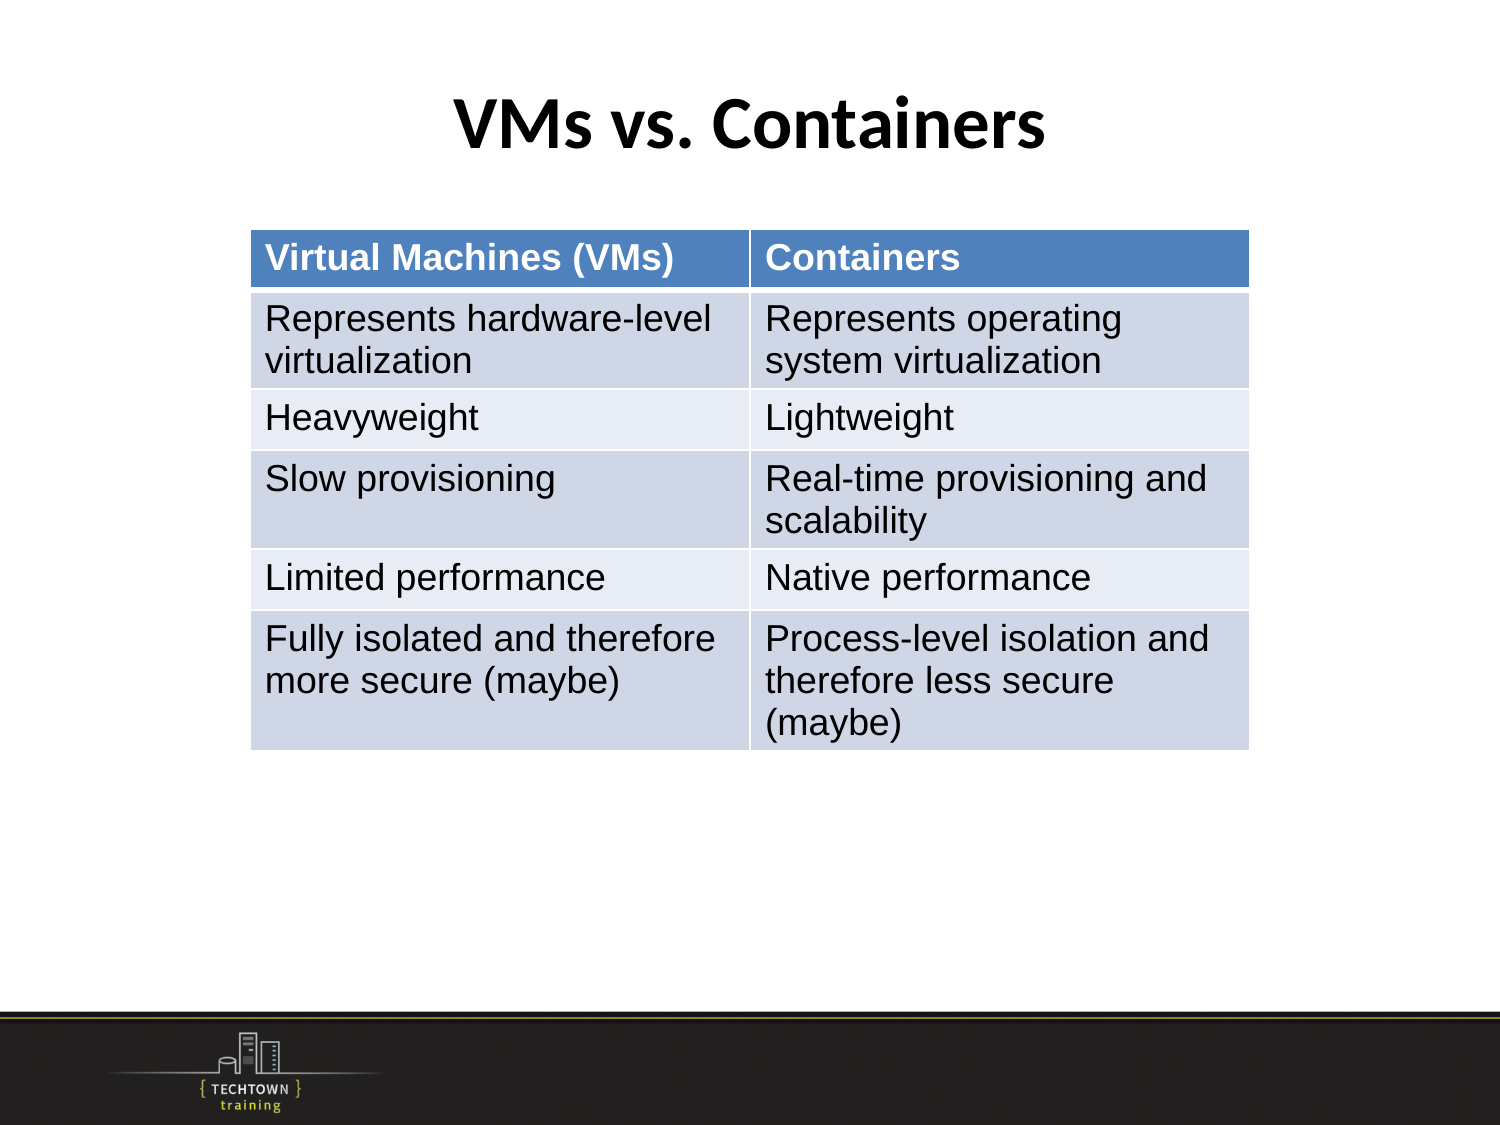

# VMs vs. Containers
| Virtual Machines (VMs) | Containers |
| --- | --- |
| Represents hardware-level virtualization | Represents operating system virtualization |
| Heavyweight | Lightweight |
| Slow provisioning | Real-time provisioning and scalability |
| Limited performance | Native performance |
| Fully isolated and therefore more secure (maybe) | Process-level isolation and therefore less secure (maybe) |